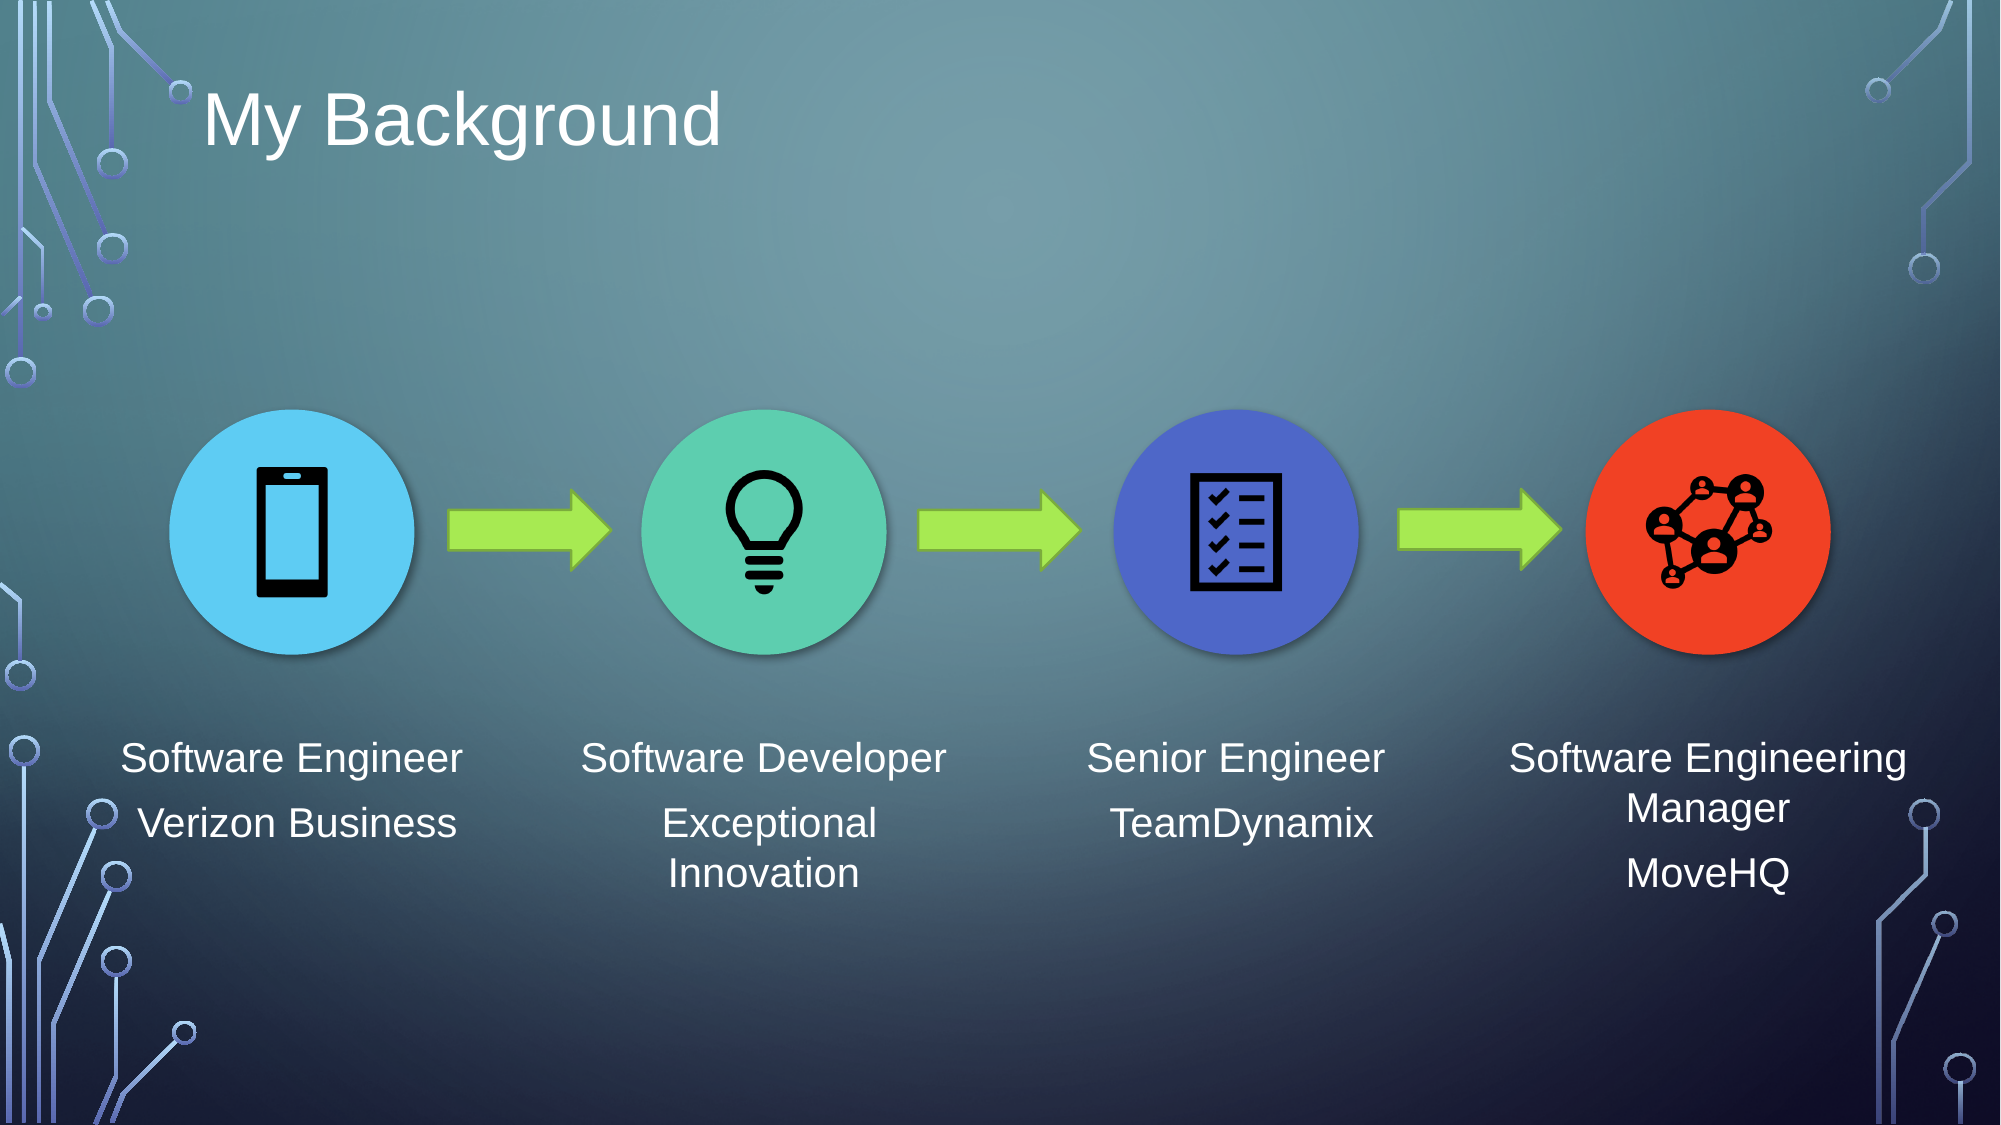

# My Background
Software Engineer
 Verizon Business
Software Developer
 Exceptional Innovation
Senior Engineer
 TeamDynamix
Software Engineering Manager
MoveHQ